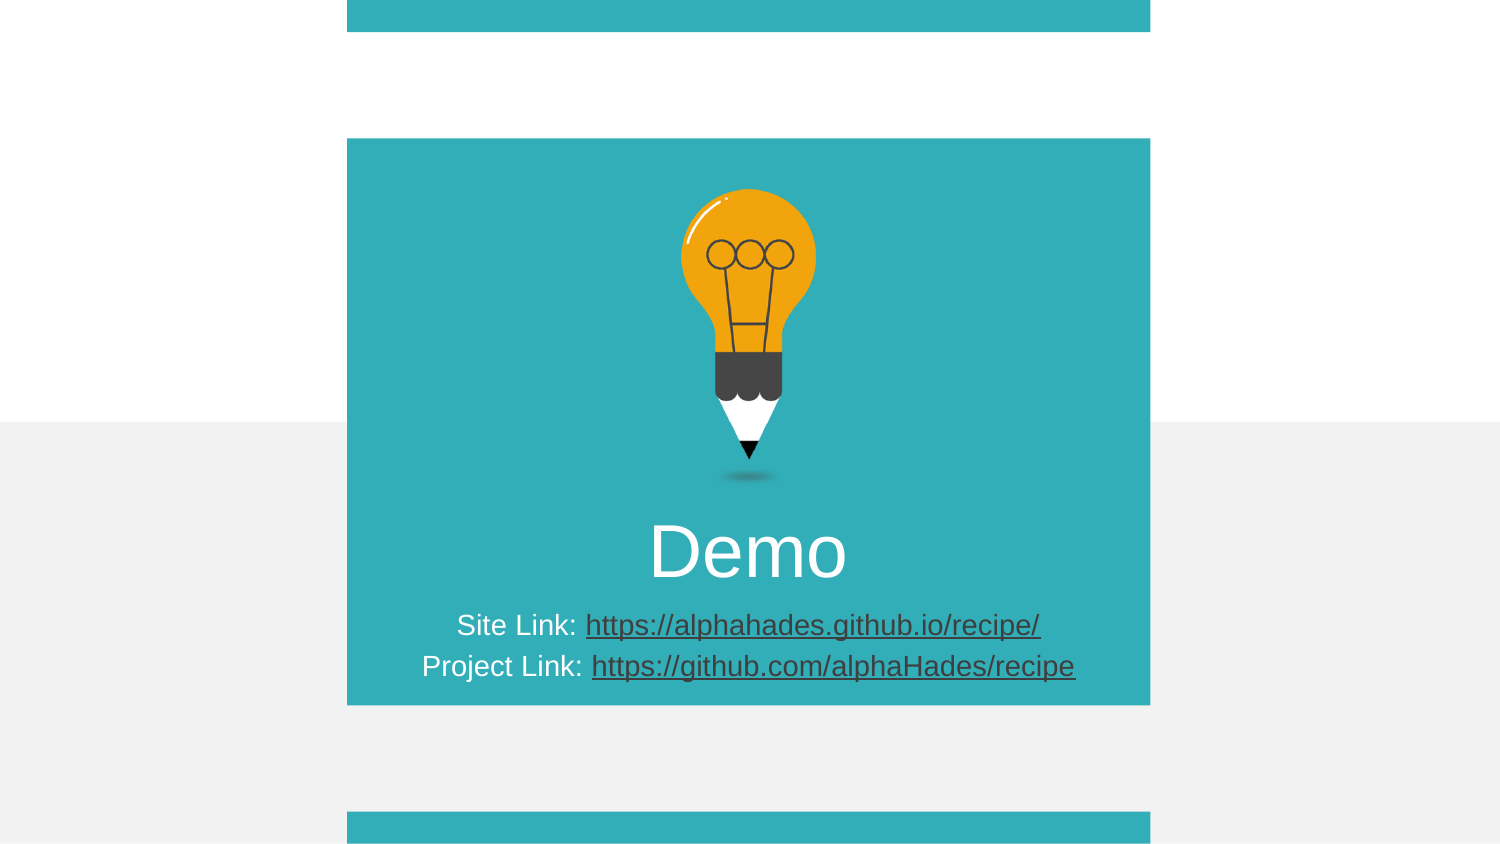

Demo
Site Link: https://alphahades.github.io/recipe/
Project Link: https://github.com/alphaHades/recipe